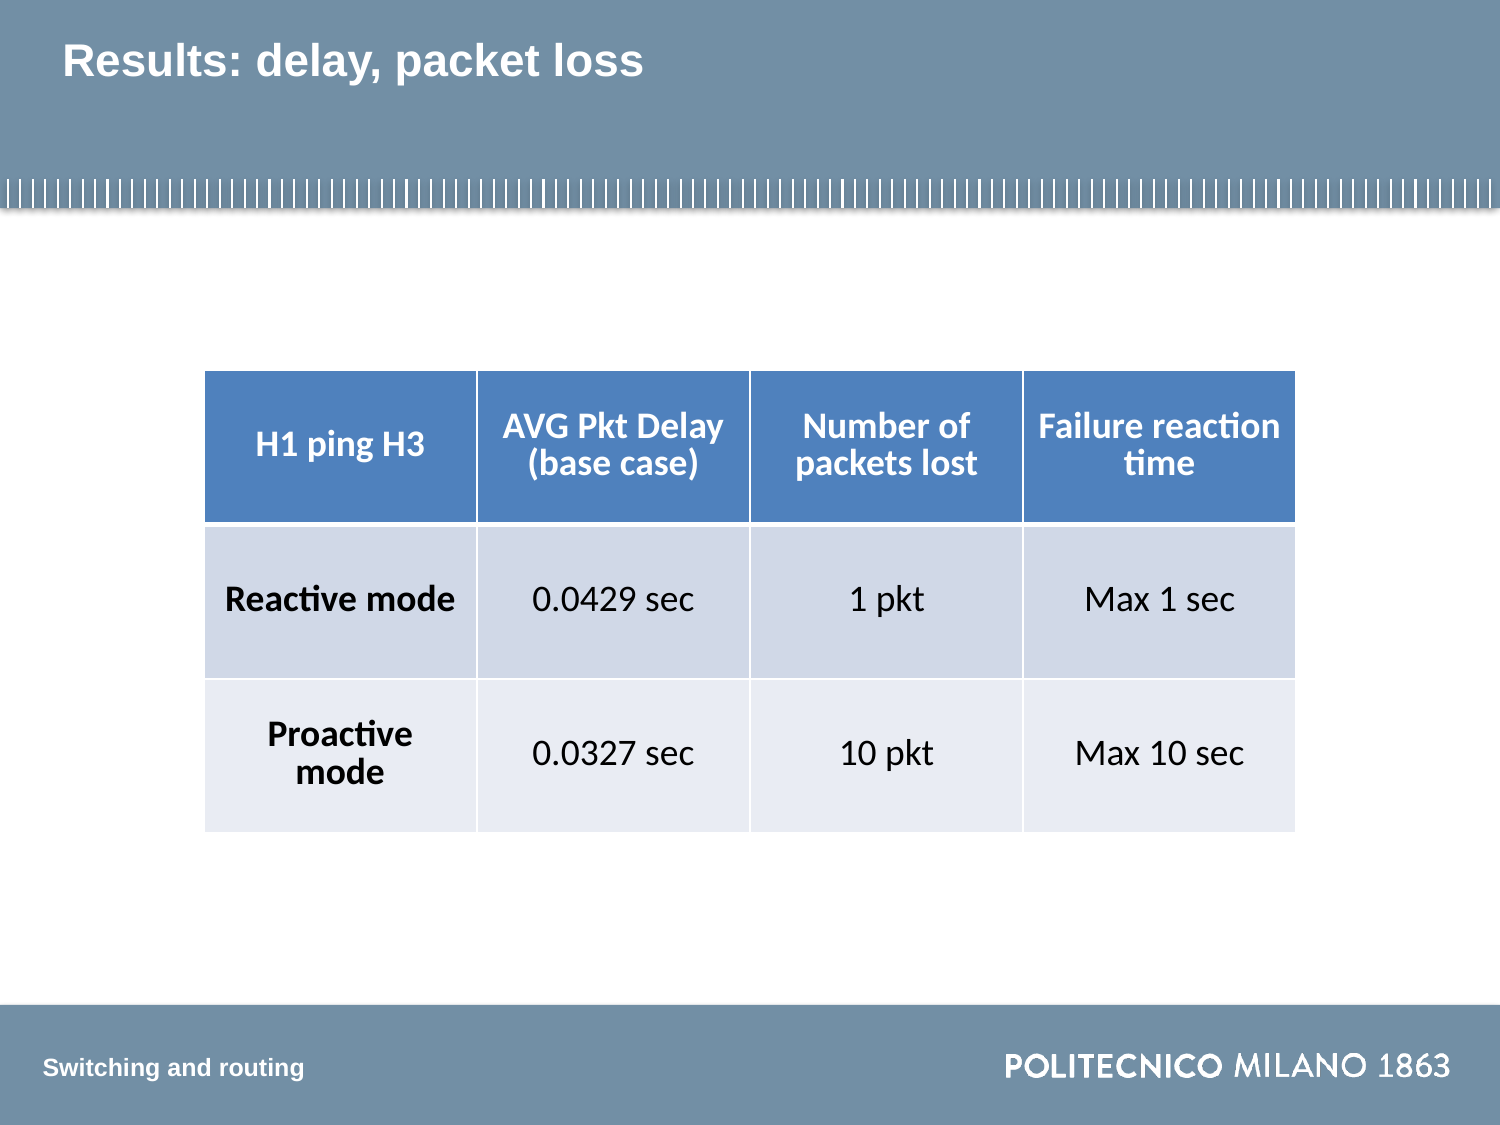

# Results: delay, packet loss
| H1 ping H3 | AVG Pkt Delay (base case) | Number of packets lost | Failure reaction time |
| --- | --- | --- | --- |
| Reactive mode | 0.0429 sec | 1 pkt | Max 1 sec |
| Proactive mode | 0.0327 sec | 10 pkt | Max 10 sec |